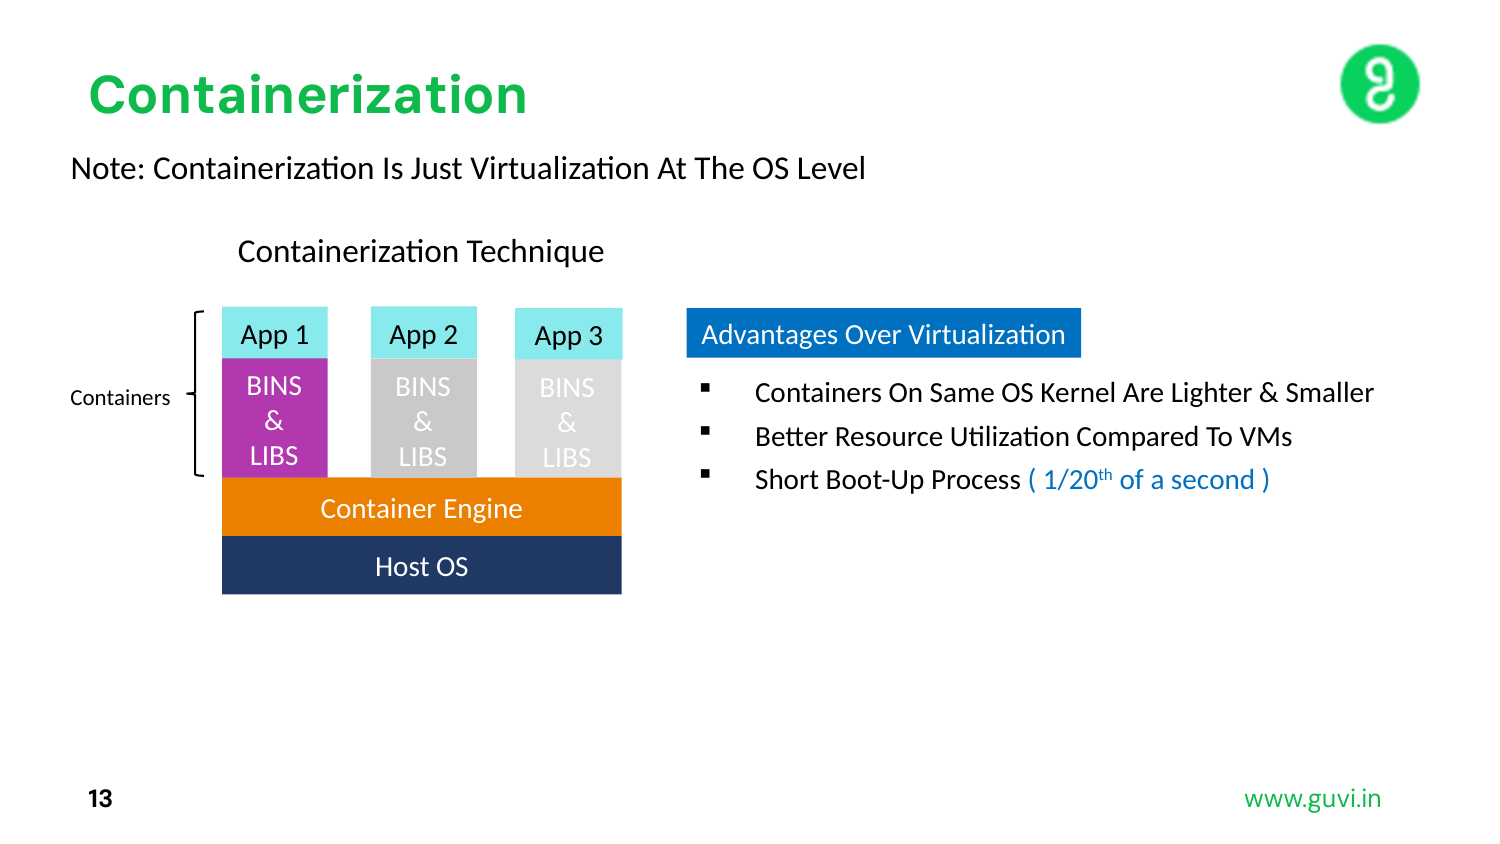

Containerization
Note: Containerization Is Just Virtualization At The OS Level
Containerization Technique
App 2
App 1
App 3
Advantages Over Virtualization

BINS & LIBS

BINS & LIBS
BINS
&
LIBS
Containers On Same OS Kernel Are Lighter & Smaller
Better Resource Utilization Compared To VMs
Short Boot-Up Process ( 1/20th of a second )
Containers
Container Engine
Host OS
13
www.guvi.in